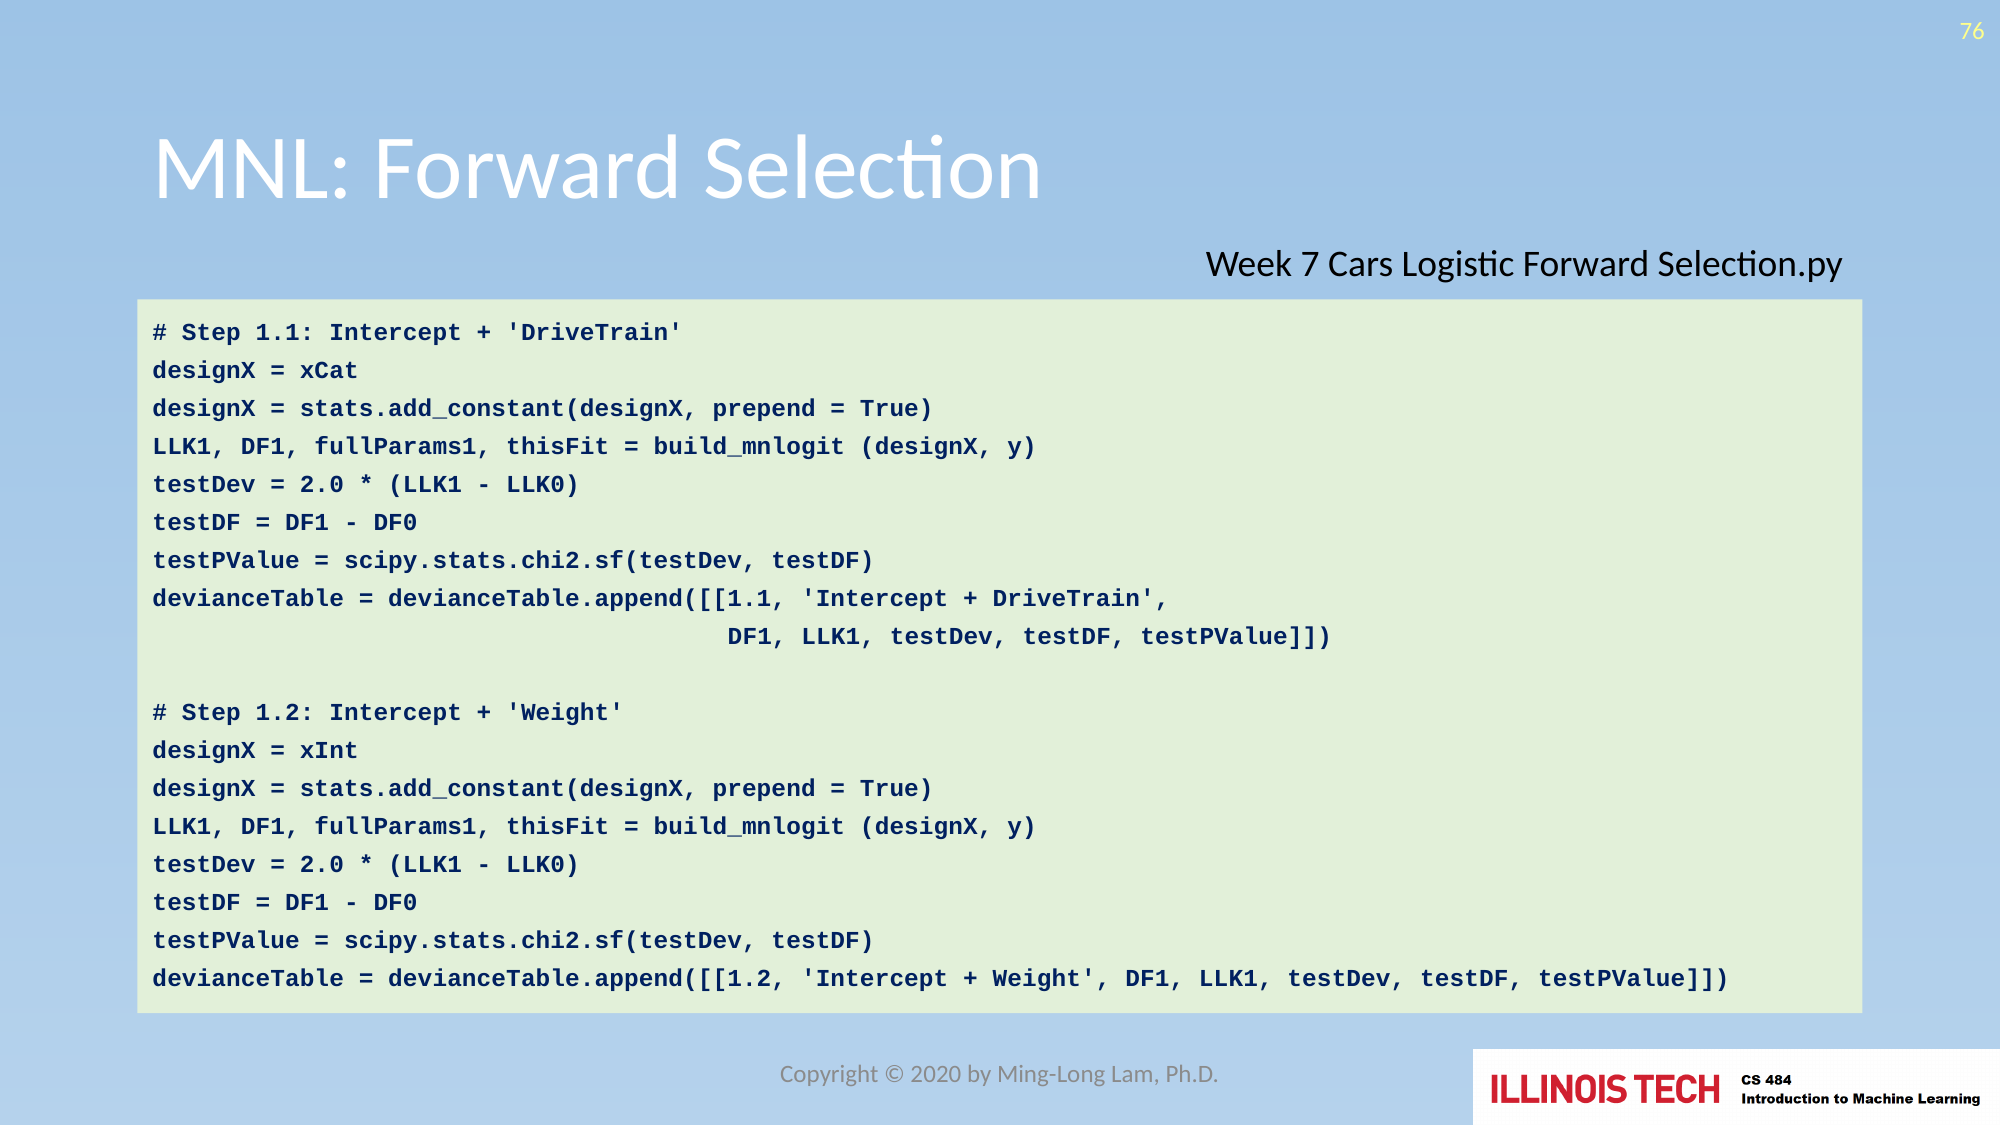

76
# MNL: Forward Selection
Week 7 Cars Logistic Forward Selection.py
# Step 1.1: Intercept + 'DriveTrain'
designX = xCat
designX = stats.add_constant(designX, prepend = True)
LLK1, DF1, fullParams1, thisFit = build_mnlogit (designX, y)
testDev = 2.0 * (LLK1 - LLK0)
testDF = DF1 - DF0
testPValue = scipy.stats.chi2.sf(testDev, testDF)
devianceTable = devianceTable.append([[1.1, 'Intercept + DriveTrain',
                                       DF1, LLK1, testDev, testDF, testPValue]])

# Step 1.2: Intercept + 'Weight'
designX = xInt
designX = stats.add_constant(designX, prepend = True)
LLK1, DF1, fullParams1, thisFit = build_mnlogit (designX, y)
testDev = 2.0 * (LLK1 - LLK0)
testDF = DF1 - DF0
testPValue = scipy.stats.chi2.sf(testDev, testDF)
devianceTable = devianceTable.append([[1.2, 'Intercept + Weight', DF1, LLK1, testDev, testDF, testPValue]])
Copyright © 2020 by Ming-Long Lam, Ph.D.